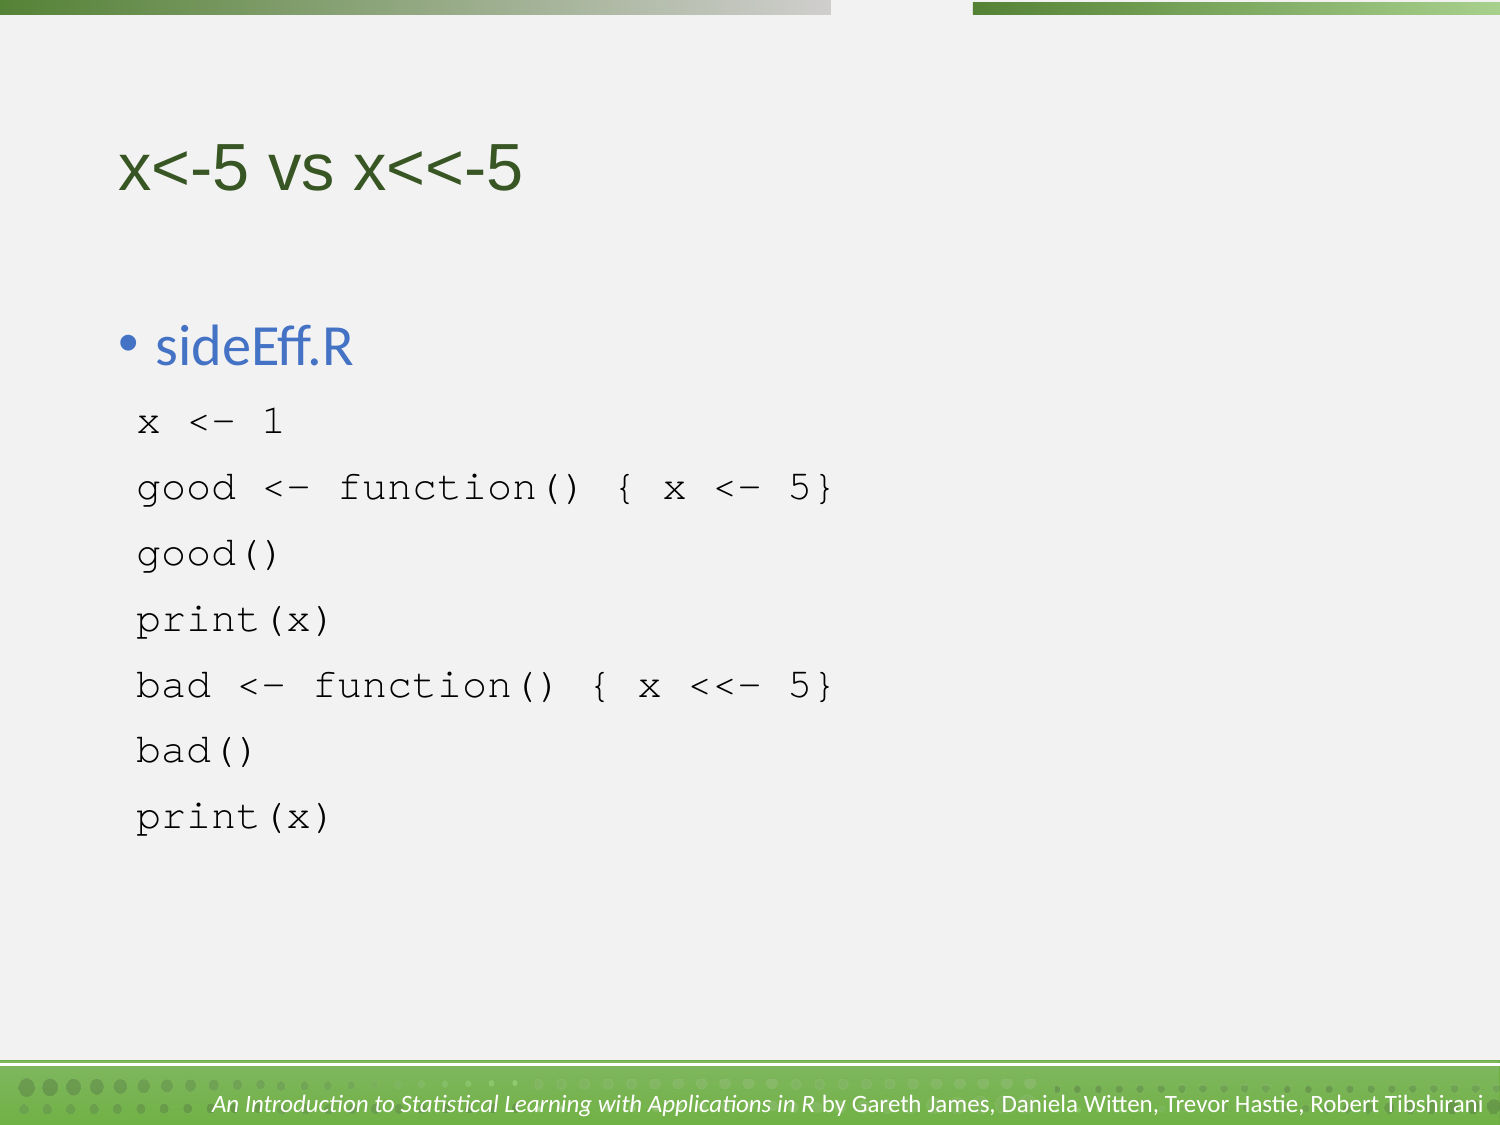

# x<-5 vs x<<-5
sideEff.R
x <- 1
good <- function() { x <- 5}
good()
print(x)
bad <- function() { x <<- 5}
bad()
print(x)
 An Introduction to Statistical Learning with Applications in R by Gareth James, Daniela Witten, Trevor Hastie, Robert Tibshirani